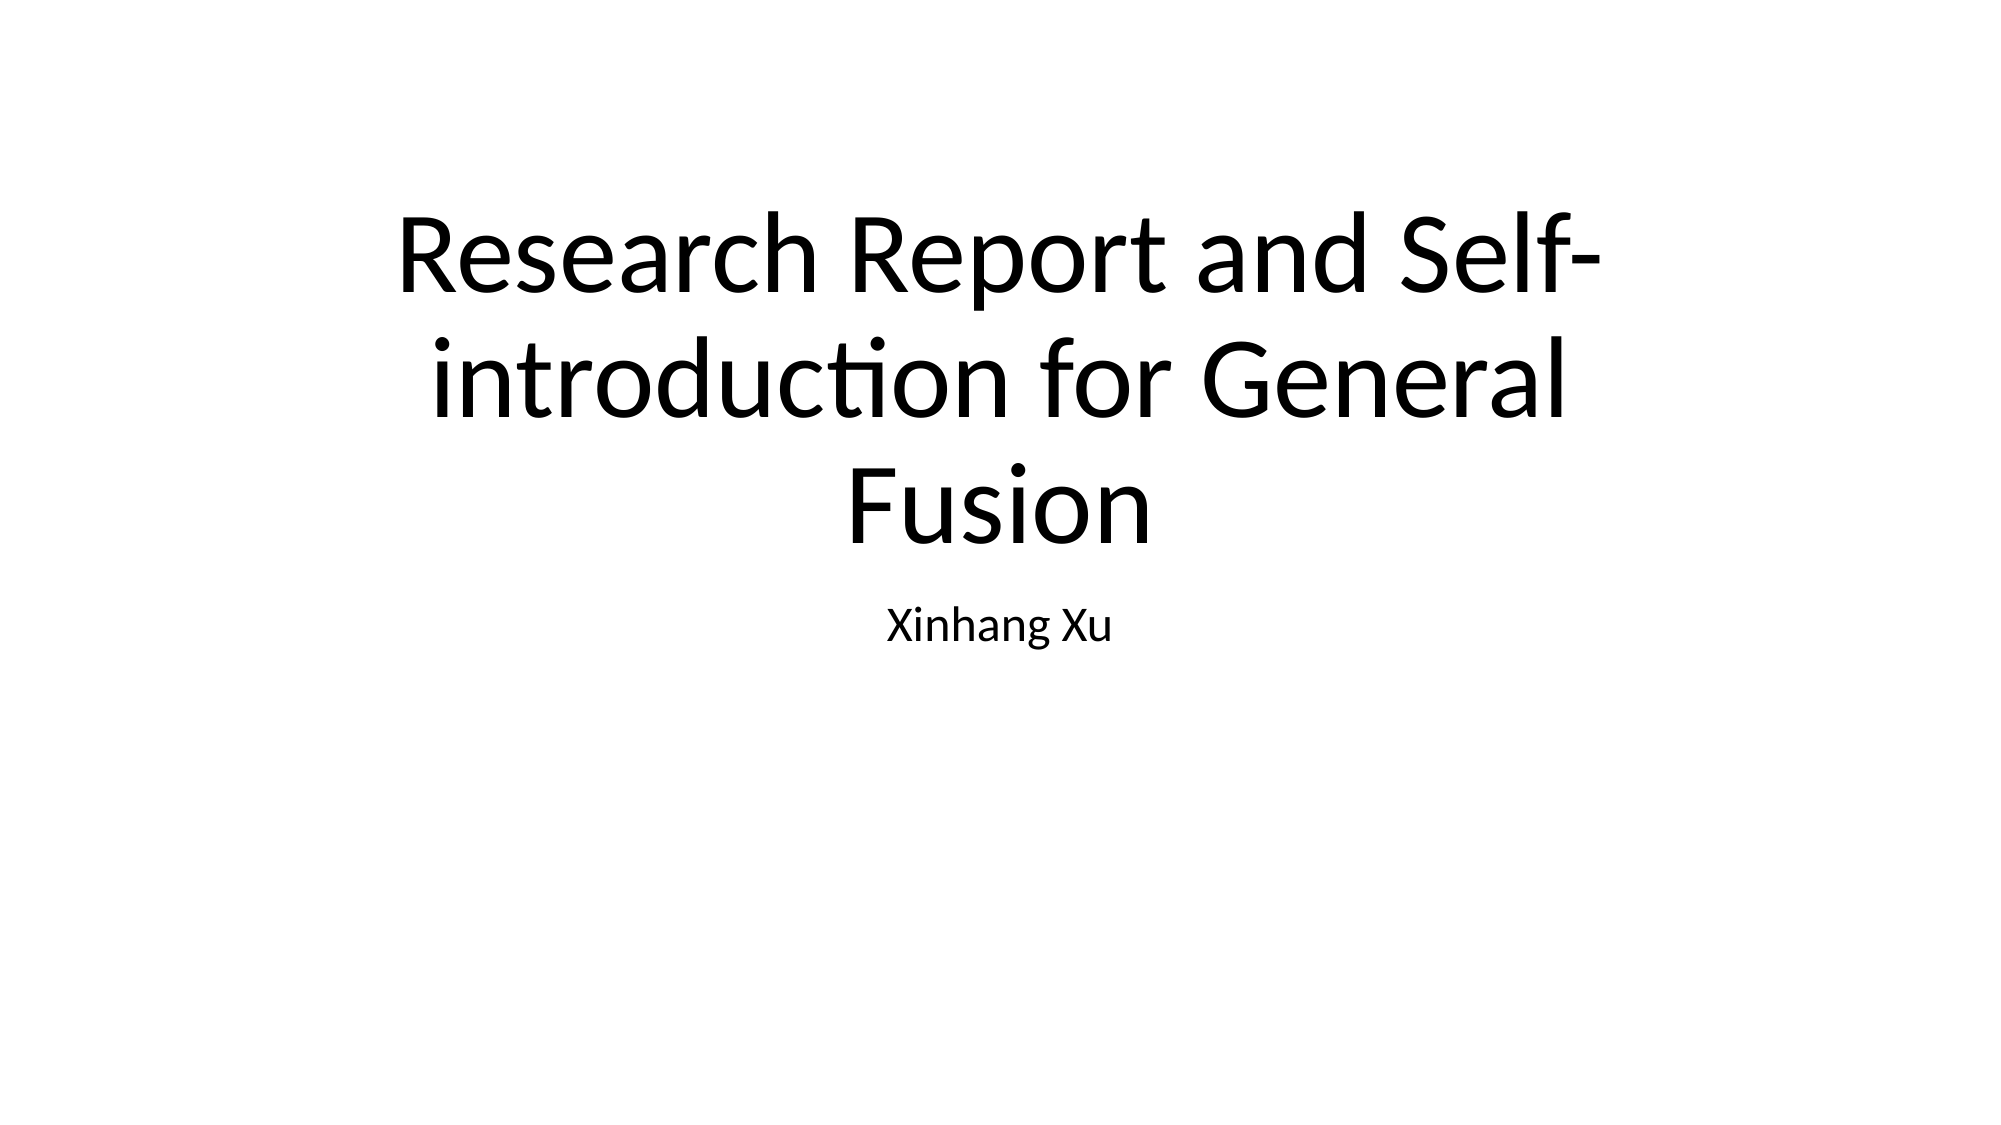

# Research Report and Self-introduction for General Fusion
Xinhang Xu